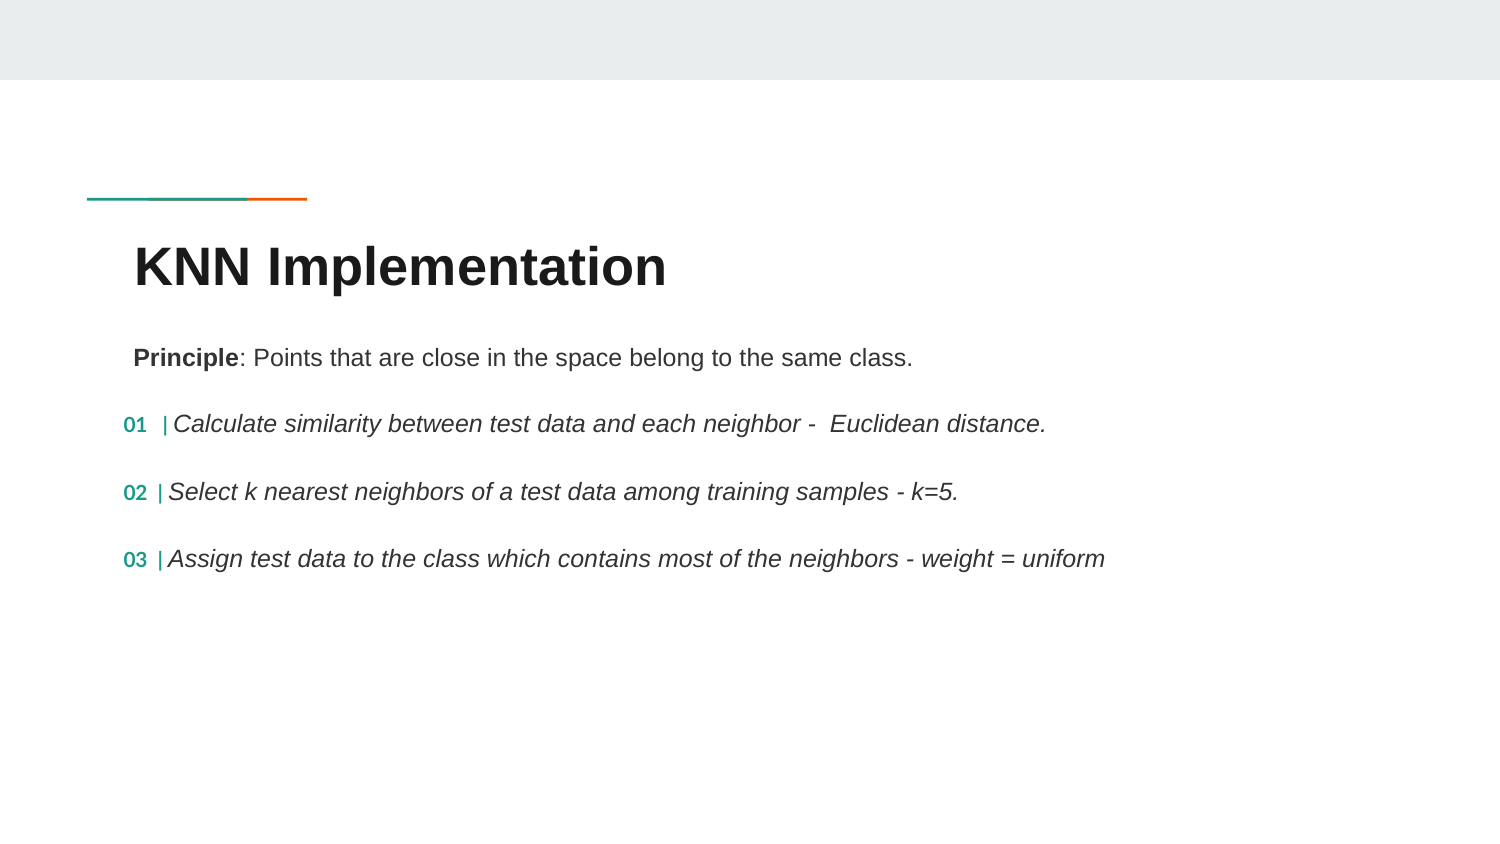

# KNN Implementation
Principle: Points that are close in the space belong to the same class.
01   | Calculate similarity between test data and each neighbor -  Euclidean distance.
02  | Select k nearest neighbors of a test data among training samples - k=5.
03  | Assign test data to the class which contains most of the neighbors - weight = uniform